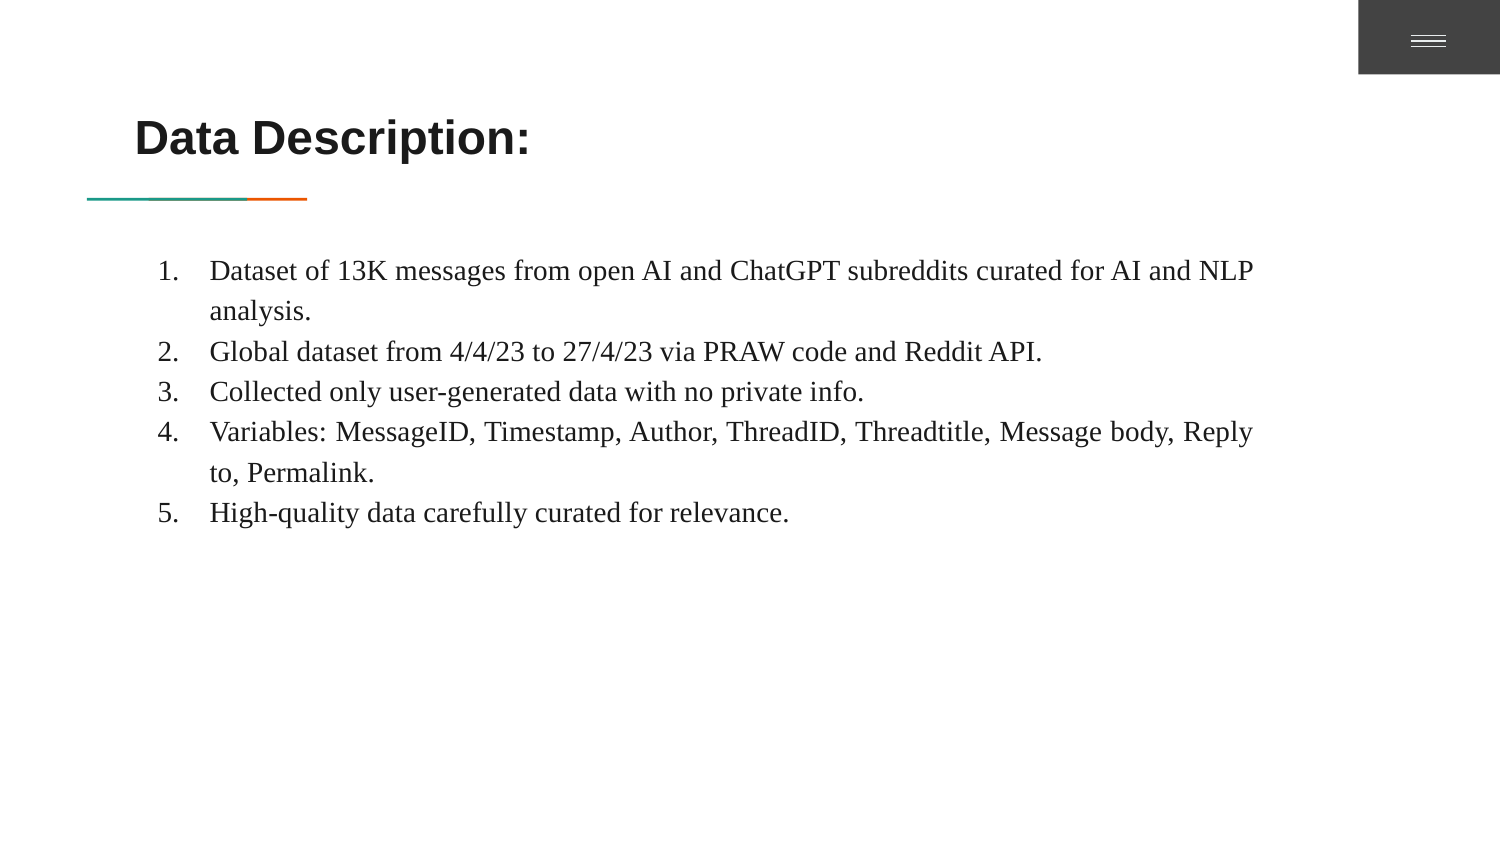

# Data Description:
Dataset of 13K messages from open AI and ChatGPT subreddits curated for AI and NLP analysis.
Global dataset from 4/4/23 to 27/4/23 via PRAW code and Reddit API.
Collected only user-generated data with no private info.
Variables: MessageID, Timestamp, Author, ThreadID, Threadtitle, Message body, Reply to, Permalink.
High-quality data carefully curated for relevance.